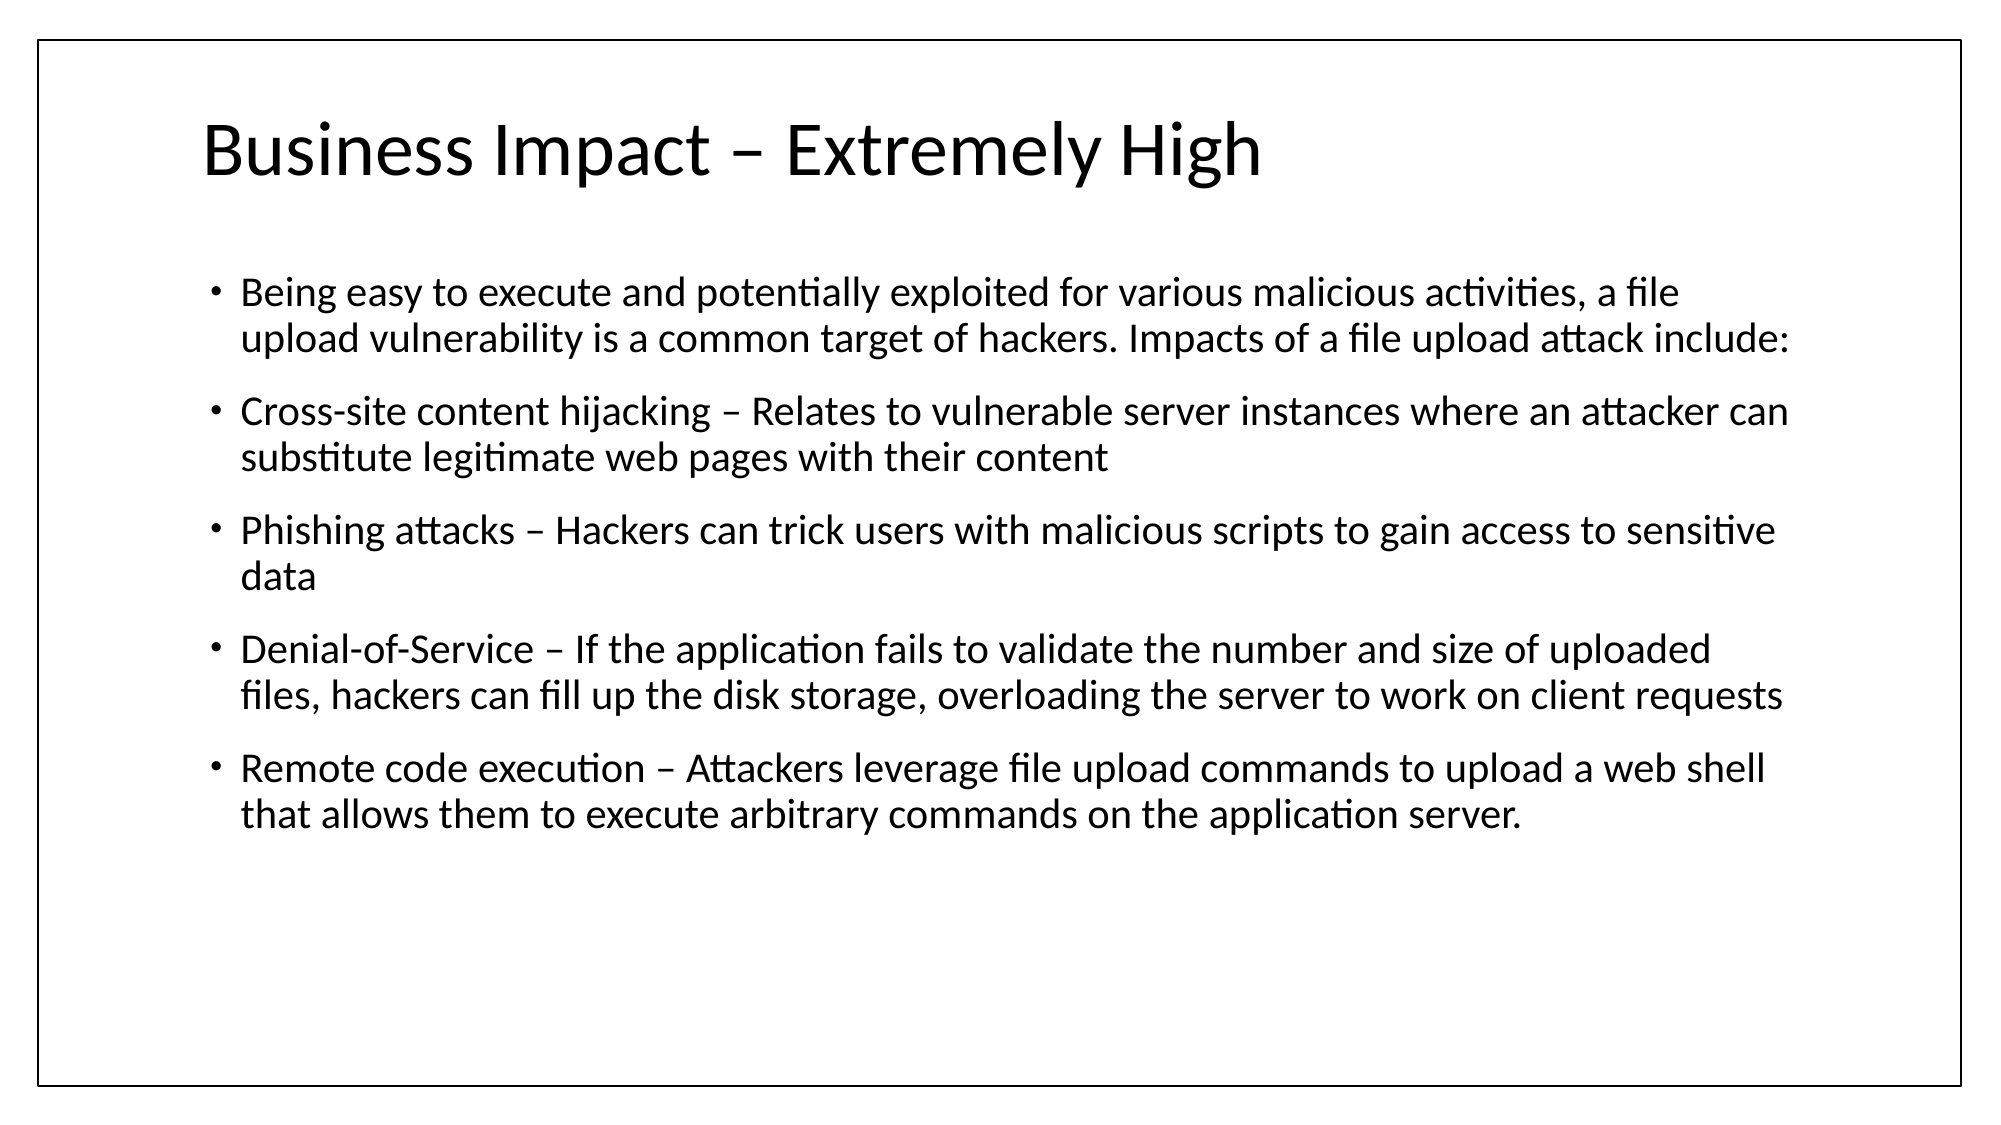

# Business Impact – Extremely High
Being easy to execute and potentially exploited for various malicious activities, a file upload vulnerability is a common target of hackers. Impacts of a file upload attack include:
Cross-site content hijacking – Relates to vulnerable server instances where an attacker can substitute legitimate web pages with their content
Phishing attacks – Hackers can trick users with malicious scripts to gain access to sensitive data
Denial-of-Service – If the application fails to validate the number and size of uploaded files, hackers can fill up the disk storage, overloading the server to work on client requests
Remote code execution – Attackers leverage file upload commands to upload a web shell that allows them to execute arbitrary commands on the application server.